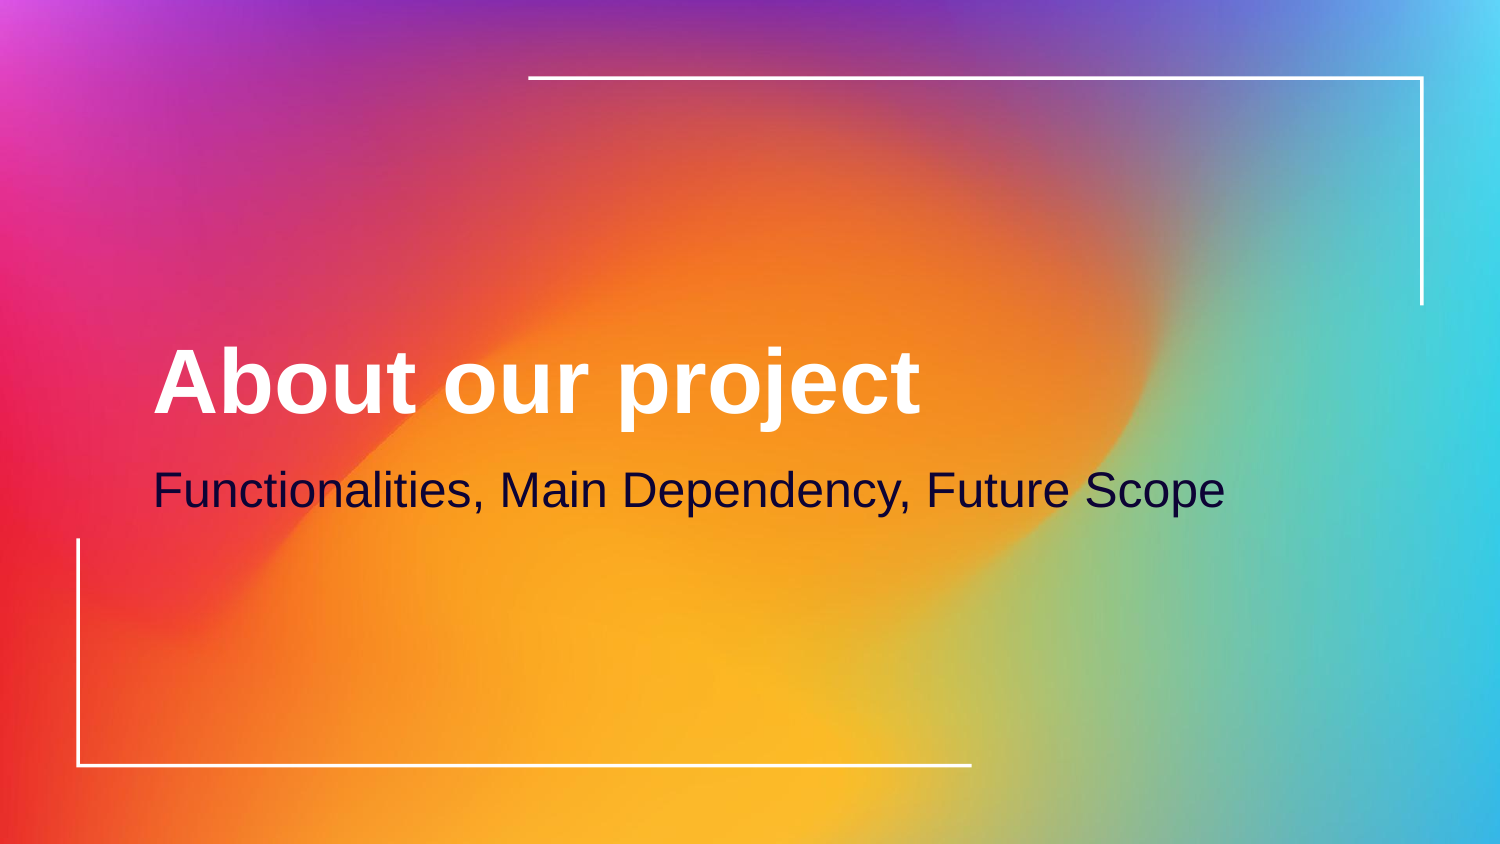

# About our project
Functionalities, Main Dependency, Future Scope